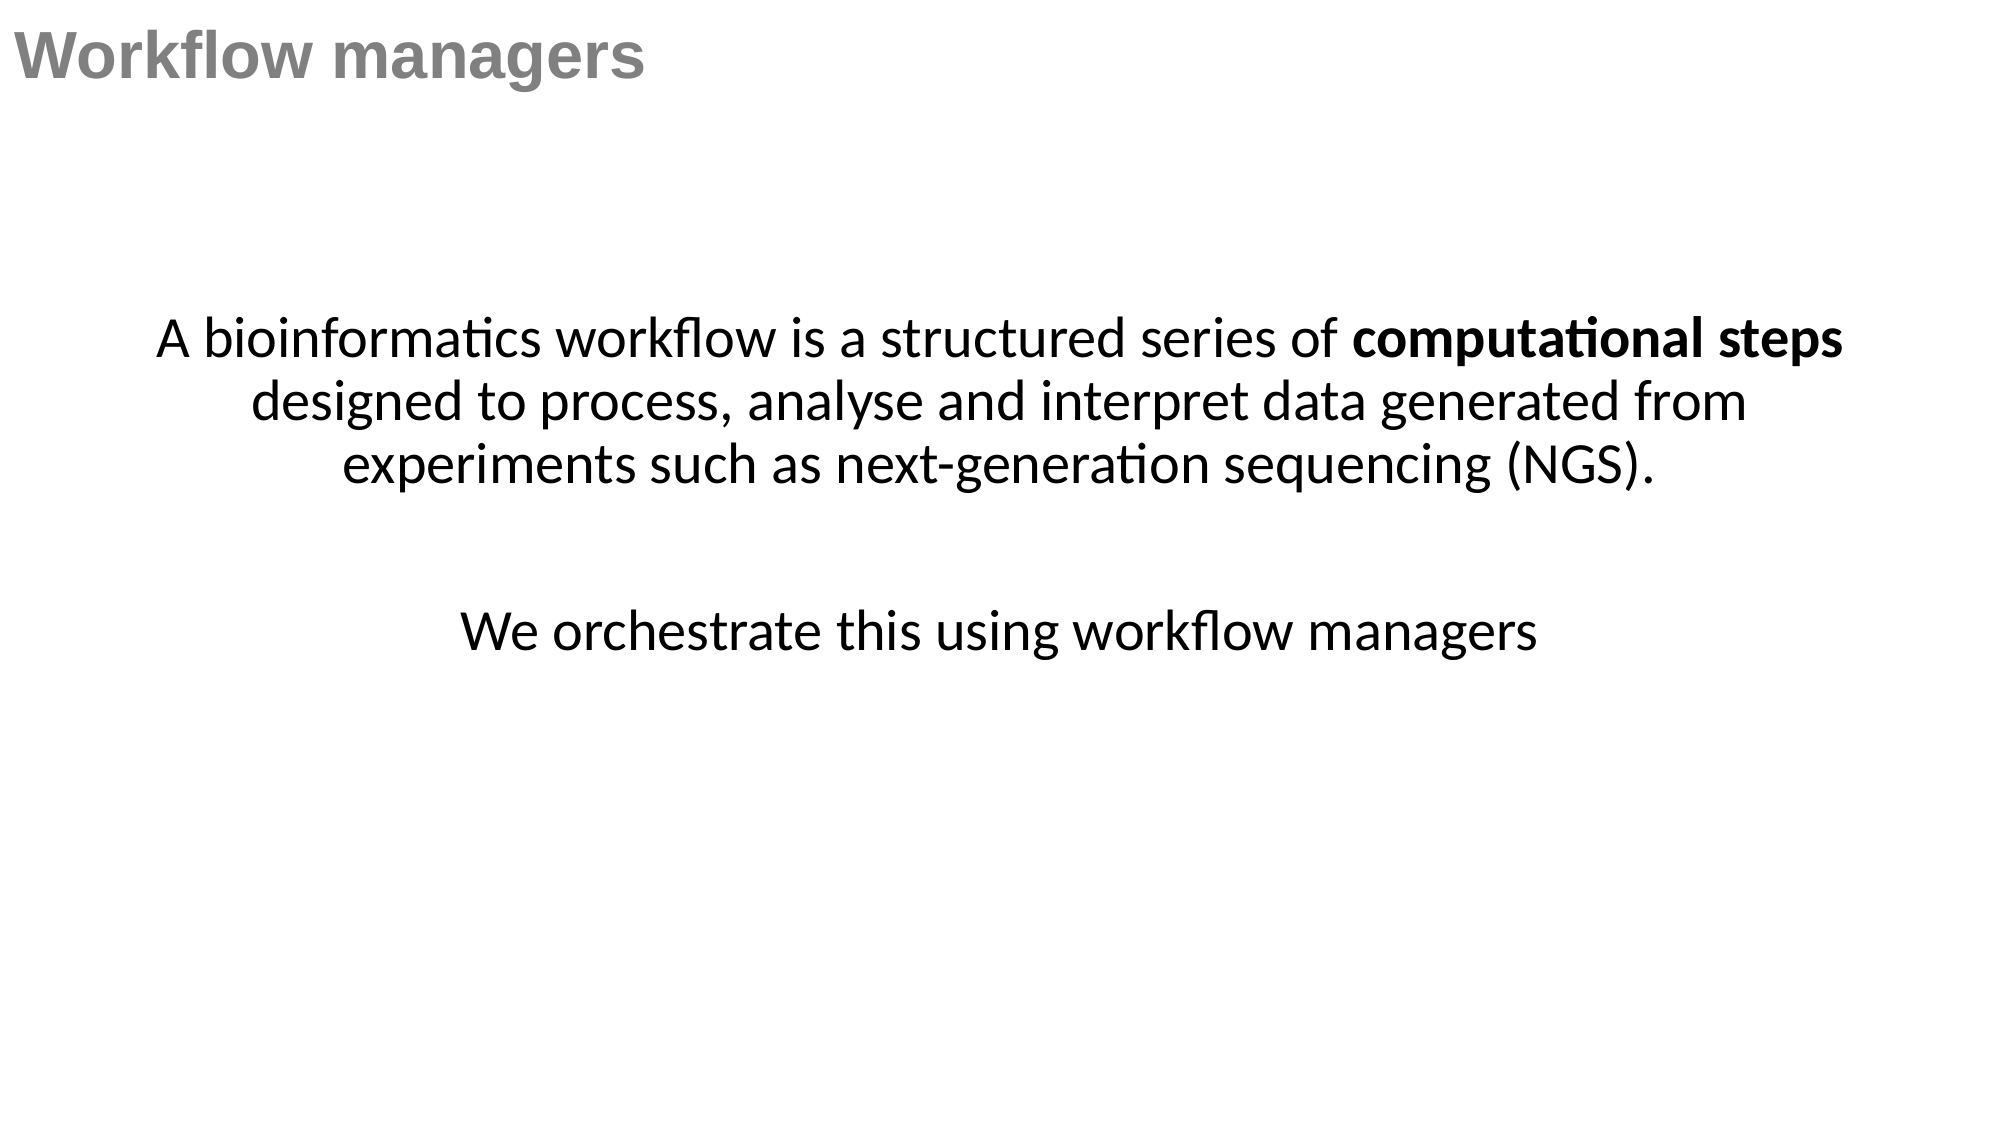

Workflow managers
A bioinformatics workflow is a structured series of computational steps designed to process, analyse and interpret data generated from experiments such as next-generation sequencing (NGS).

We orchestrate this using workflow managers